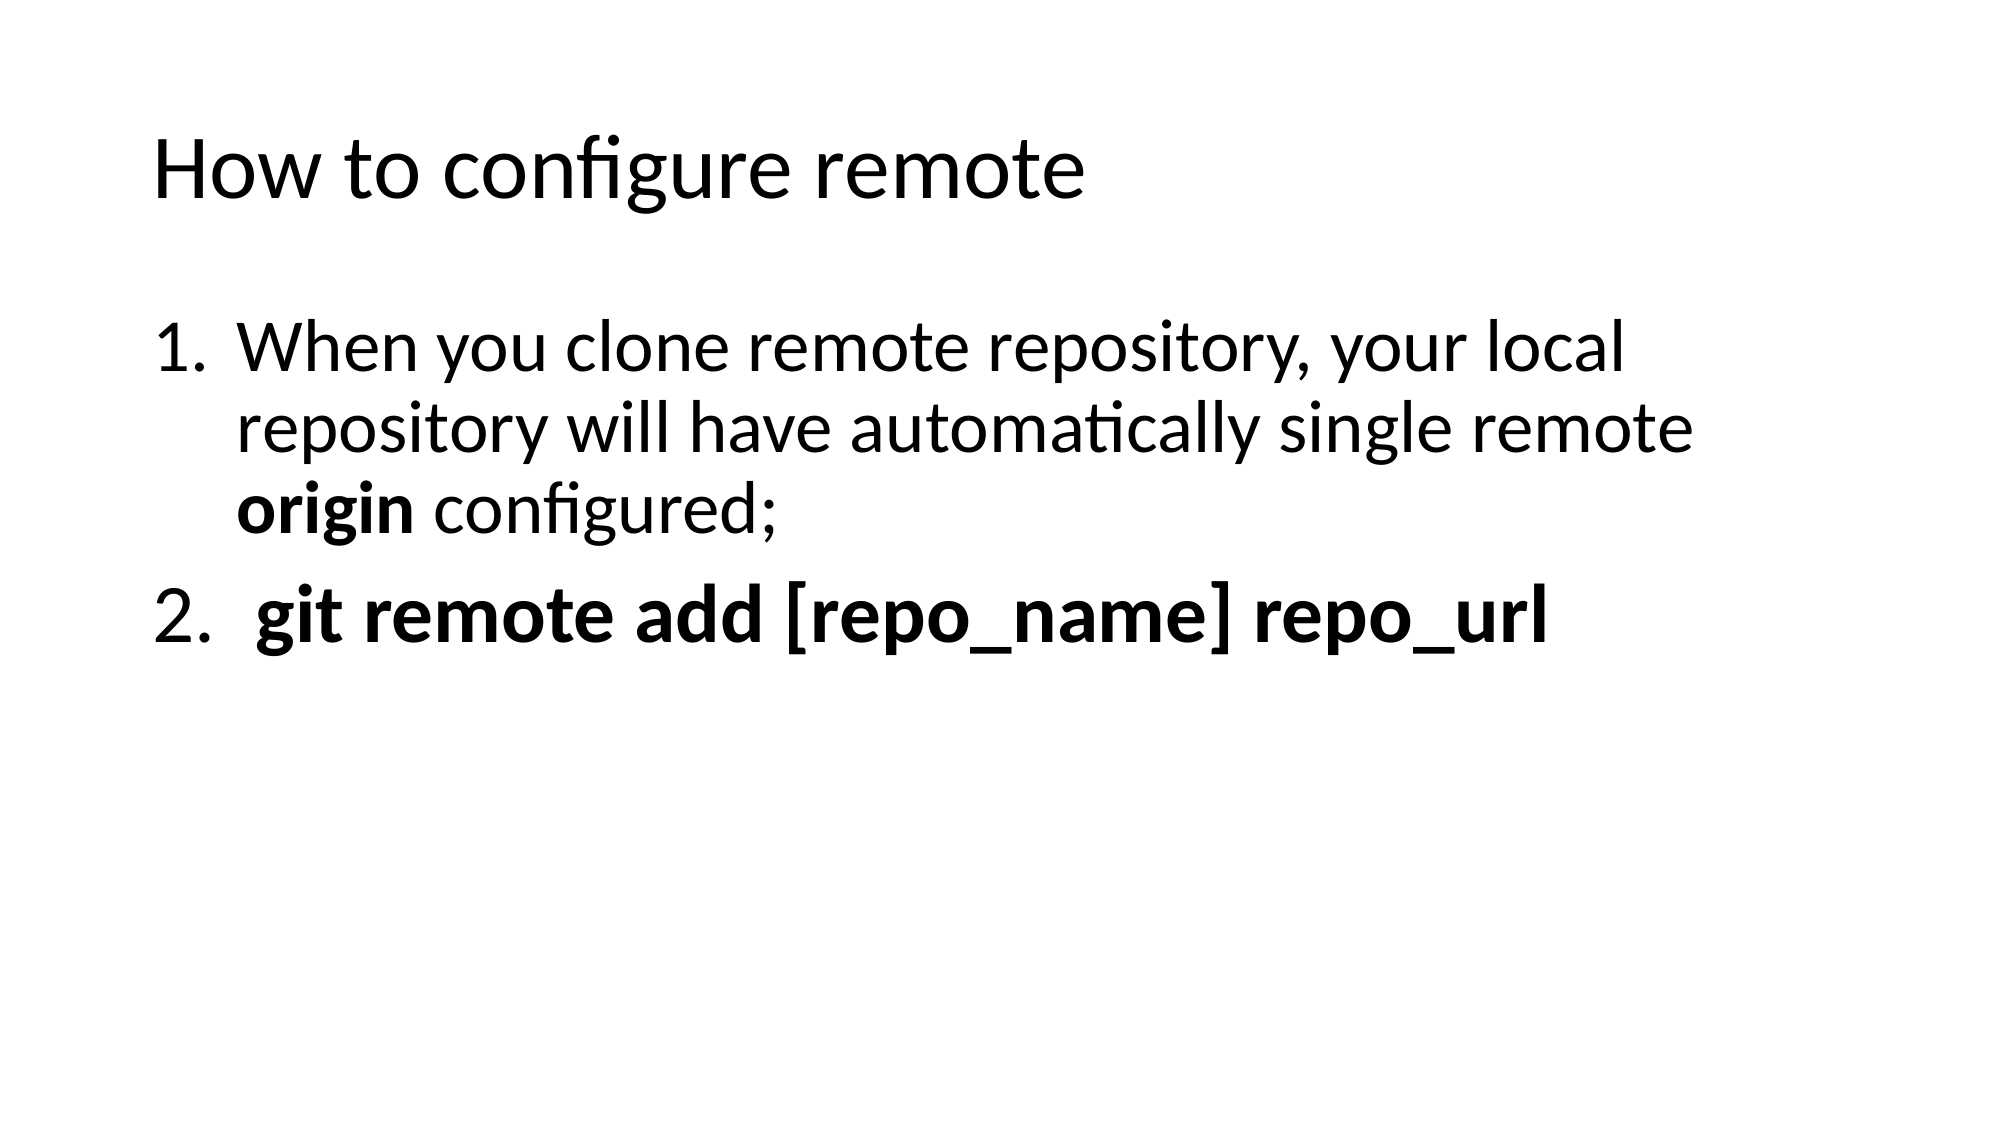

# How to configure remote
When you clone remote repository, your local repository will have automatically single remote origin configured;
 git remote add [repo_name] repo_url